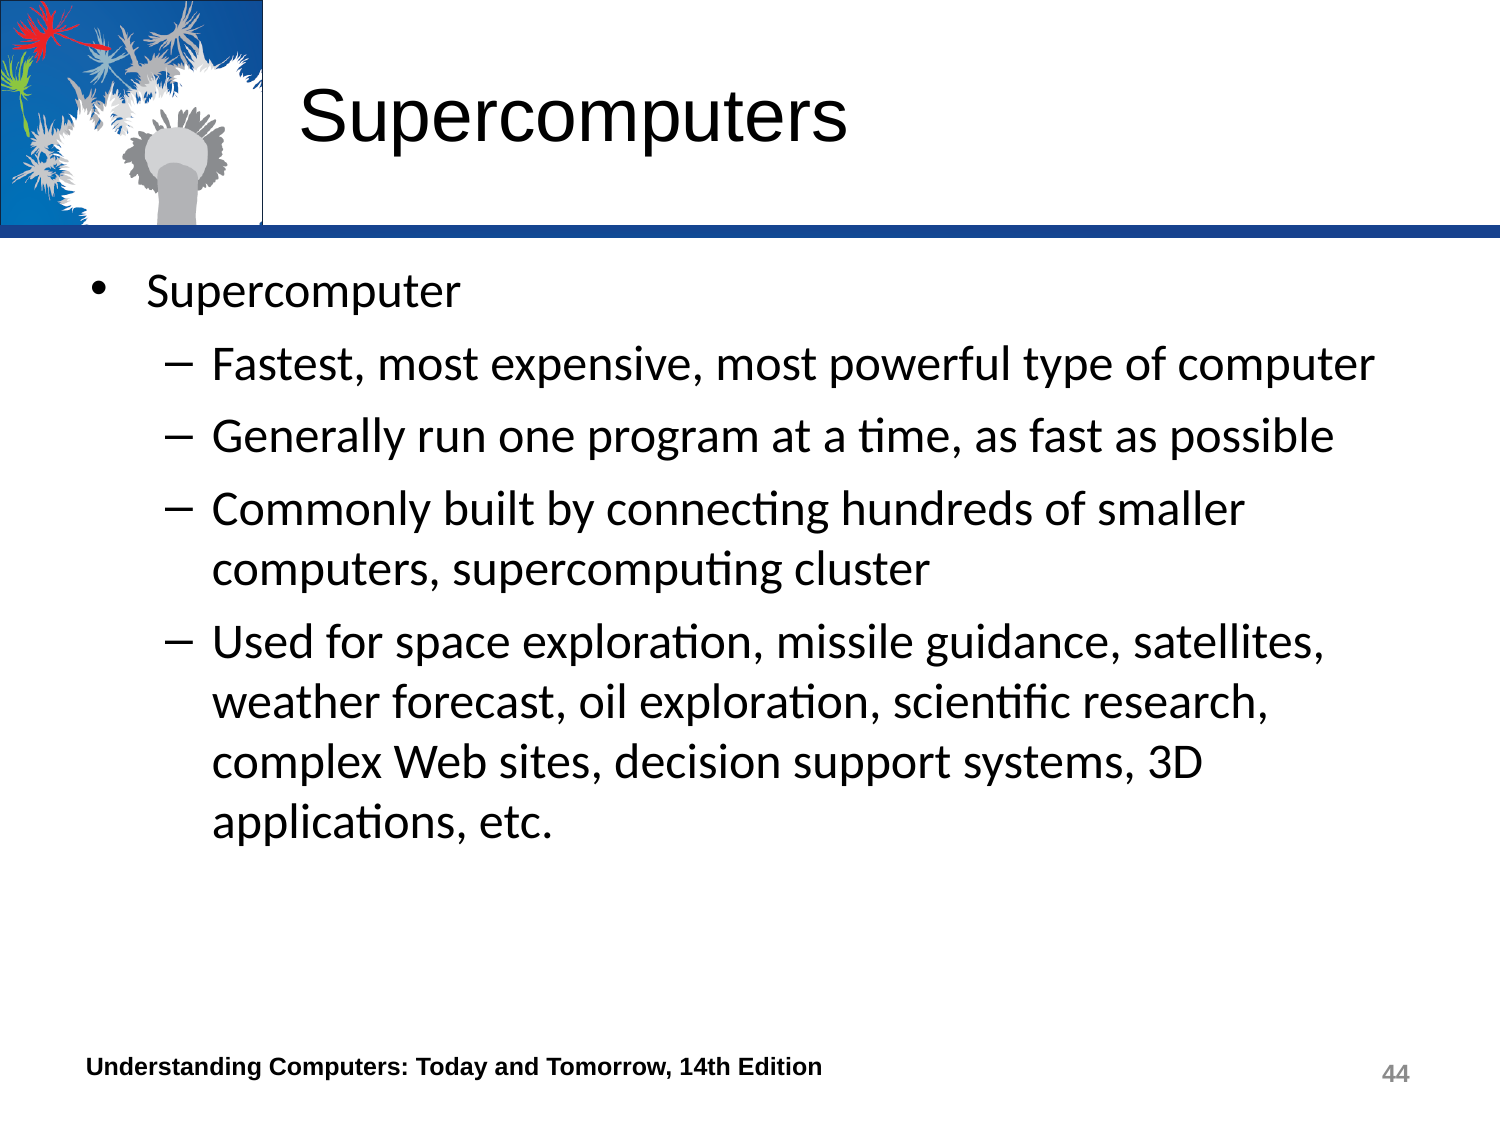

# Supercomputers
Supercomputer
Fastest, most expensive, most powerful type of computer
Generally run one program at a time, as fast as possible
Commonly built by connecting hundreds of smaller computers, supercomputing cluster
Used for space exploration, missile guidance, satellites, weather forecast, oil exploration, scientific research, complex Web sites, decision support systems, 3D applications, etc.

Understanding Computers: Today and Tomorrow, 14th Edition
44